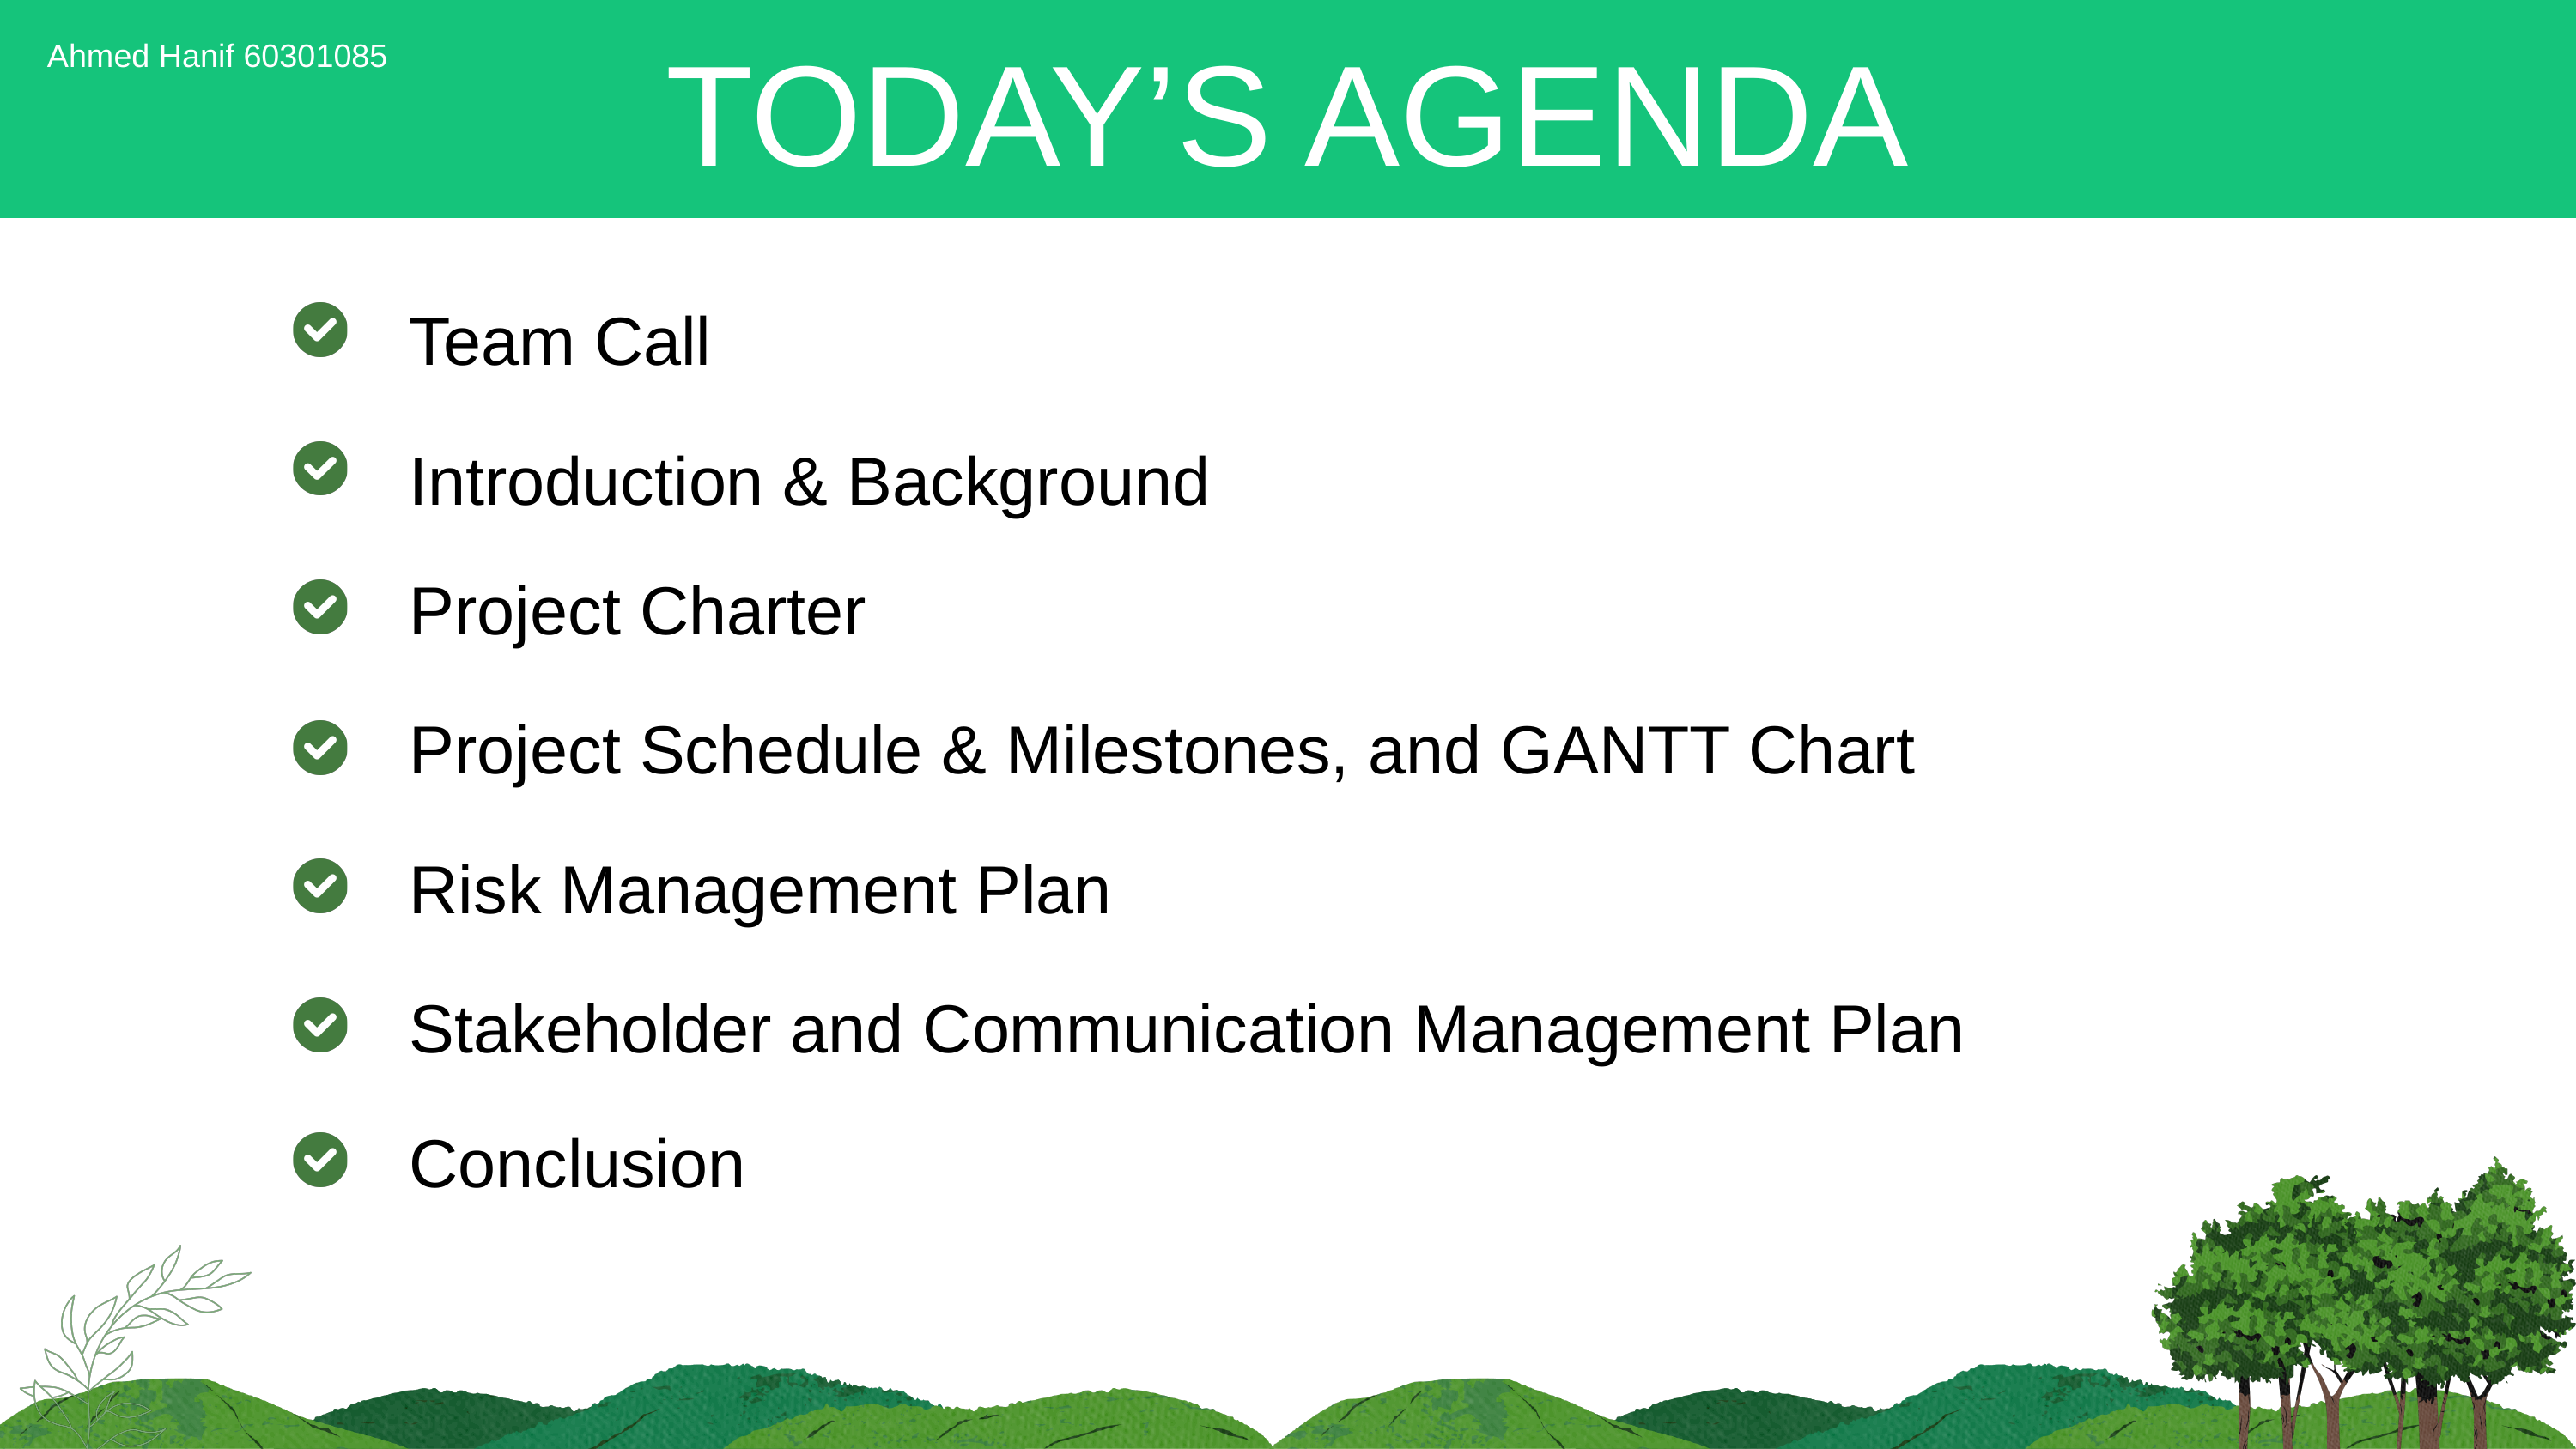

TODAY’S AGENDA
Ahmed Hanif 60301085
Team Call

Introduction & Background

Project Charter

Project Schedule & Milestones, and GANTT Chart

Risk Management Plan

Stakeholder and Communication Management Plan

Conclusion